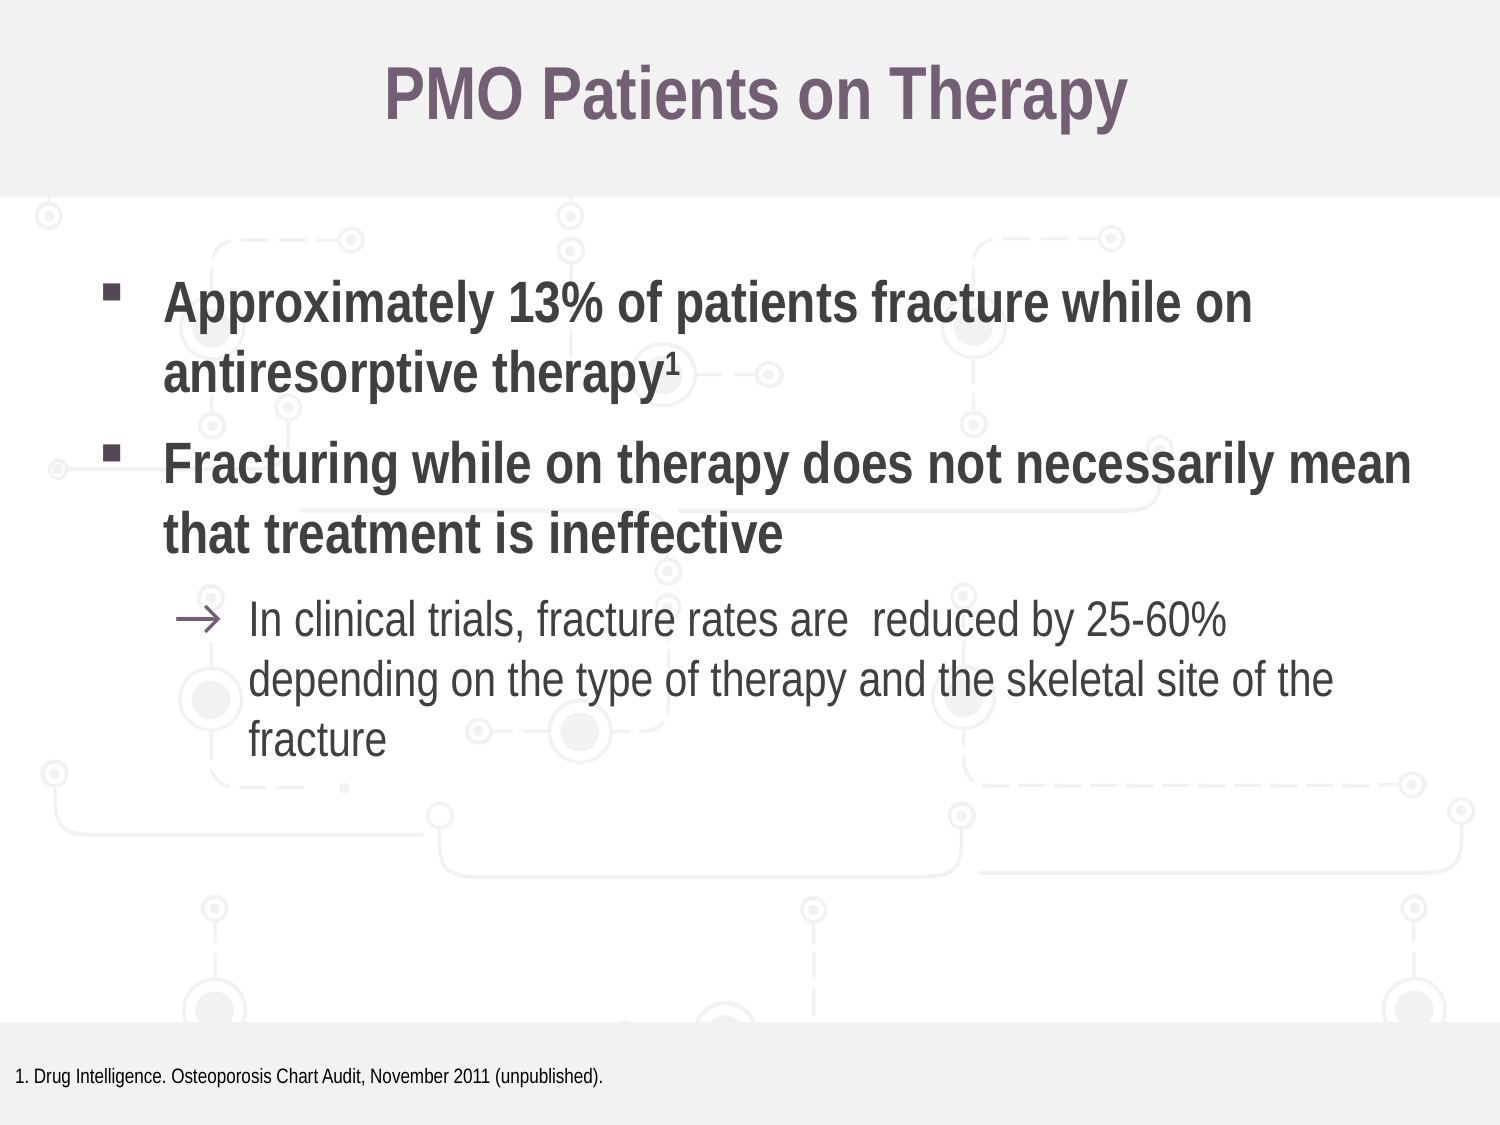

# PMO Patients on Therapy
Approximately 13% of patients fracture while on antiresorptive therapy1
Fracturing while on therapy does not necessarily mean that treatment is ineffective
In clinical trials, fracture rates are  reduced by 25-60% depending on the type of therapy and the skeletal site of the fracture

1. Drug Intelligence. Osteoporosis Chart Audit, November 2011 (unpublished).